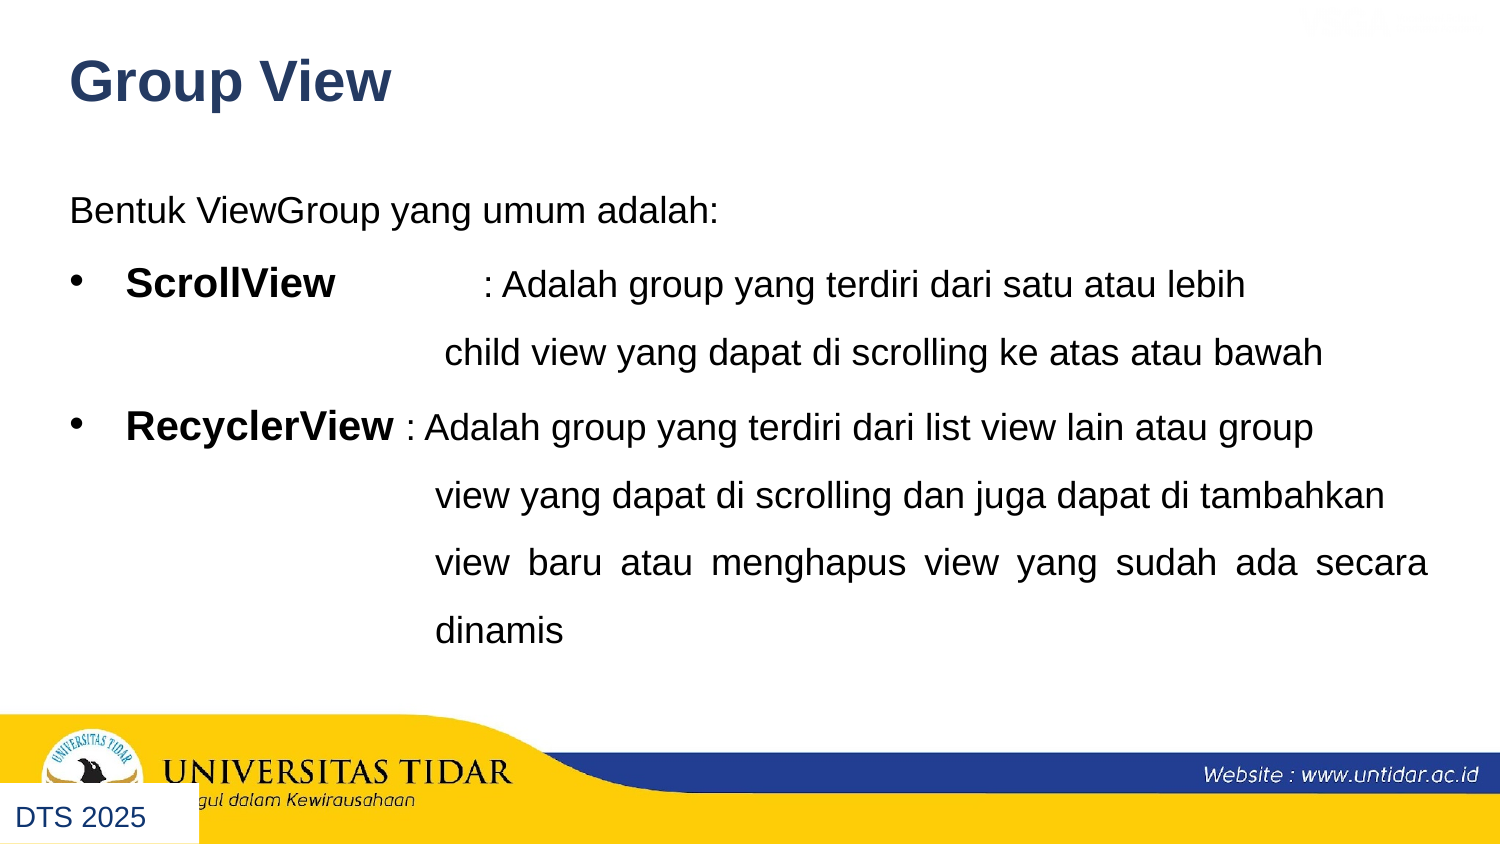

Group View
Bentuk ViewGroup yang umum adalah:
ScrollView	     : Adalah group yang terdiri dari satu atau lebih
child view yang dapat di scrolling ke atas atau bawah
RecyclerView : Adalah group yang terdiri dari list view lain atau group
view yang dapat di scrolling dan juga dapat di tambahkan
view baru atau menghapus view yang sudah ada secara dinamis
DTS 2025